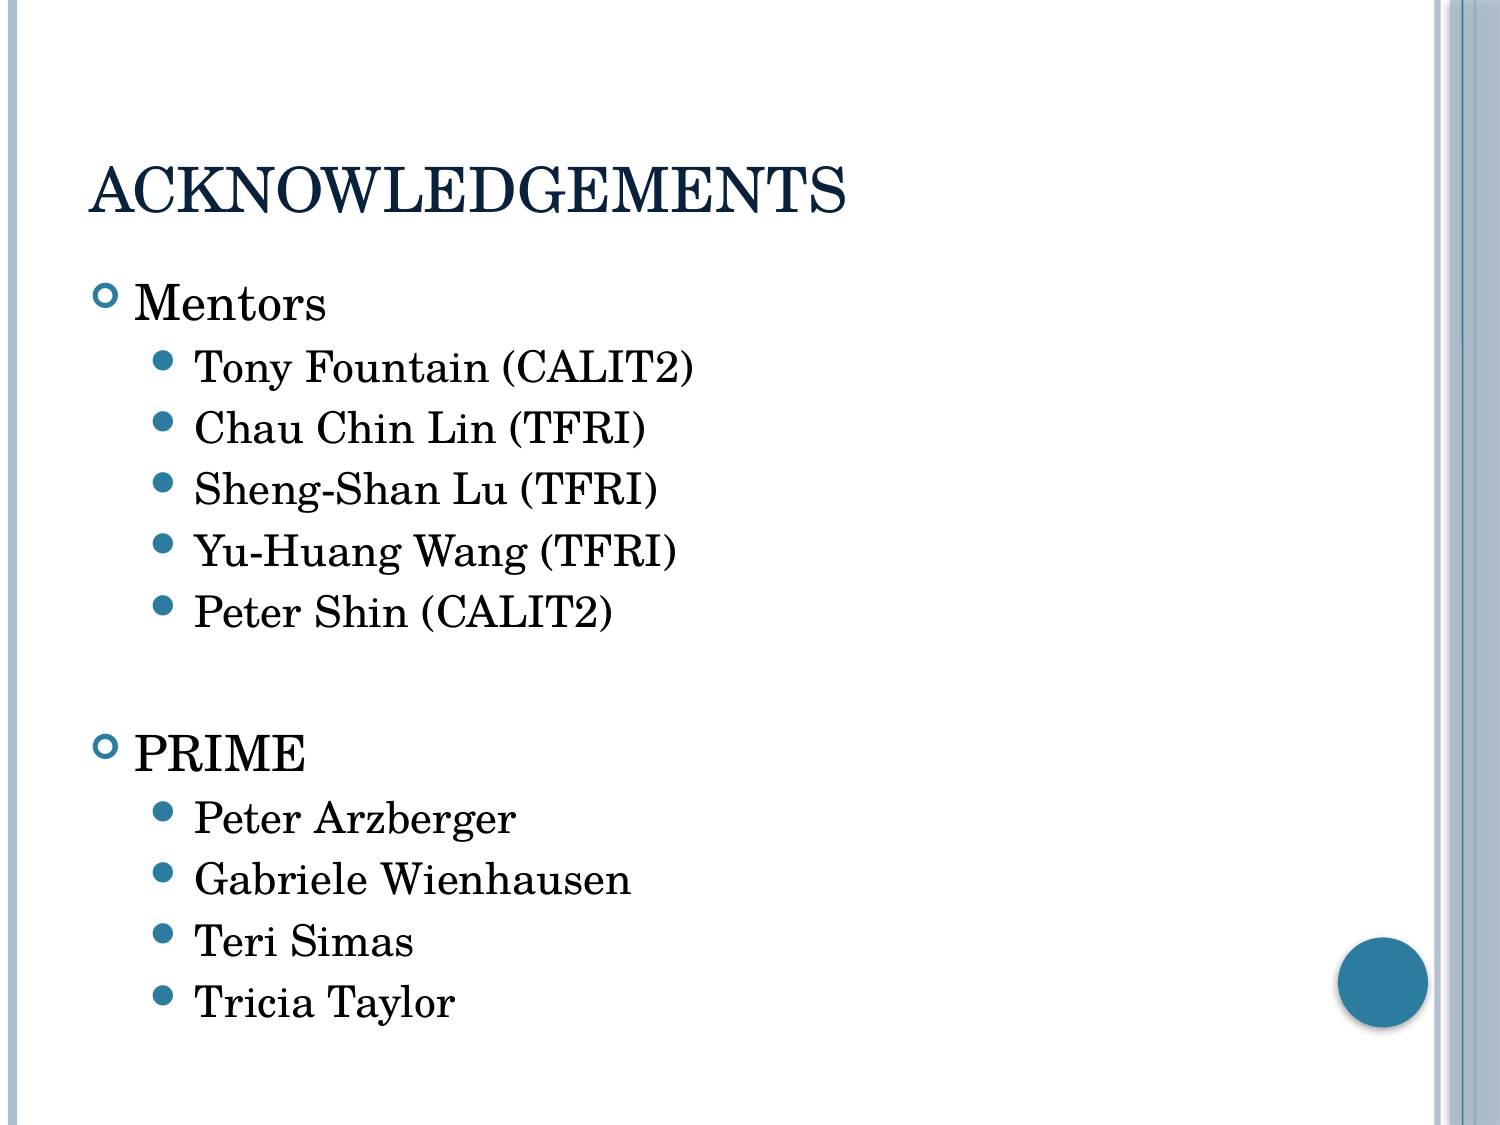

# Acknowledgements
Mentors
Tony Fountain (CALIT2)
Chau Chin Lin (TFRI)
Sheng-Shan Lu (TFRI)
Yu-Huang Wang (TFRI)
Peter Shin (CALIT2)

PRIME
Peter Arzberger
Gabriele Wienhausen
Teri Simas
Tricia Taylor